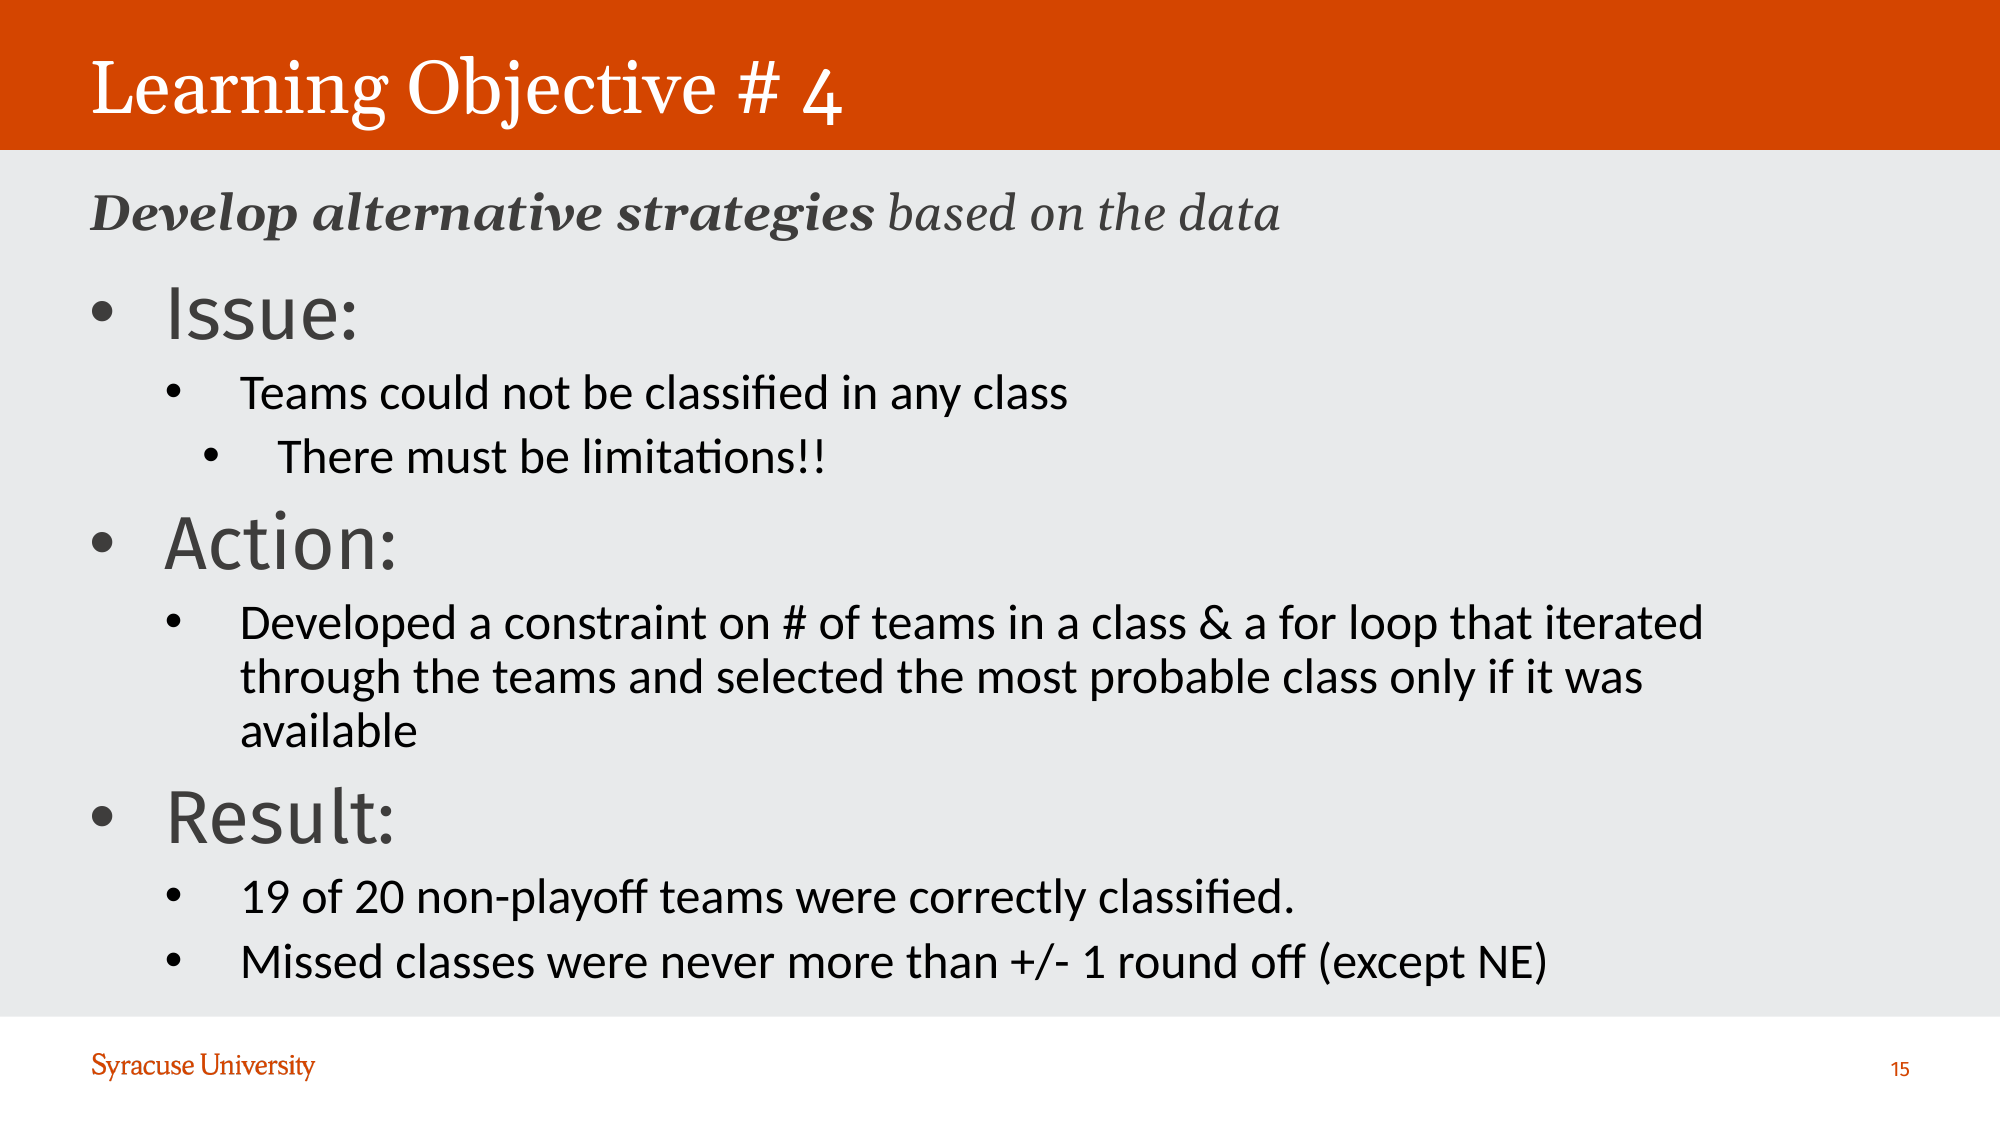

# Learning Objective # 4
Develop alternative strategies based on the data
Issue:
Teams could not be classified in any class
There must be limitations!!
Action:
Developed a constraint on # of teams in a class & a for loop that iterated through the teams and selected the most probable class only if it was available
Result:
19 of 20 non-playoff teams were correctly classified.
Missed classes were never more than +/- 1 round off (except NE)

15